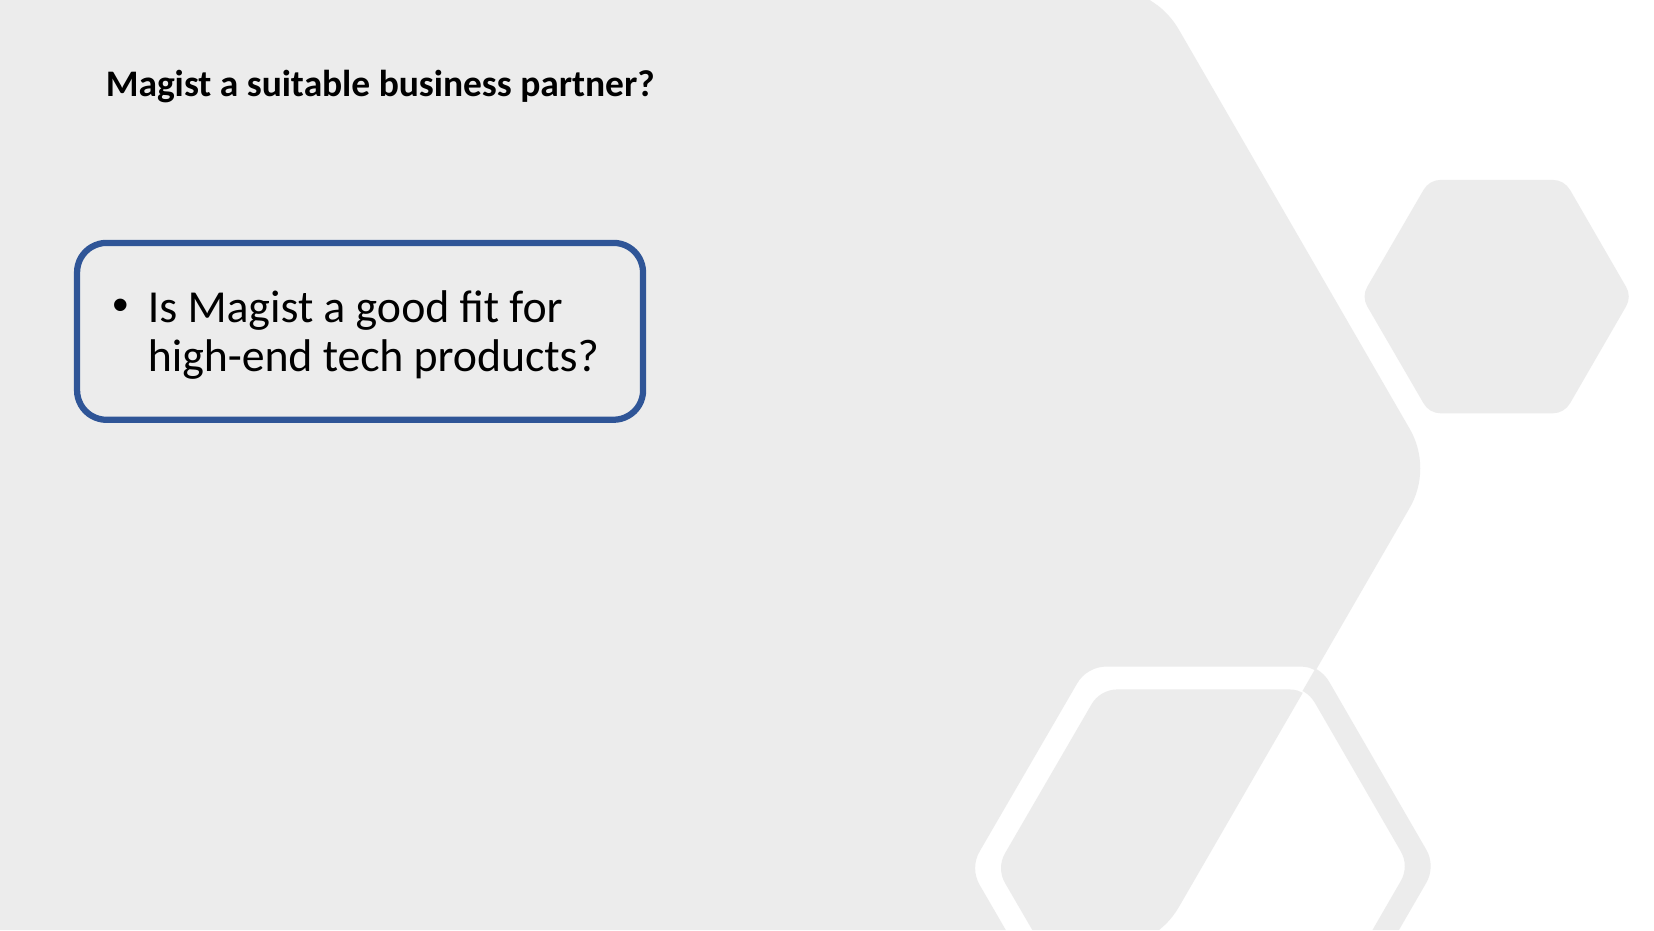

Magist a suitable business partner?

Is Magist a good fit for high-end tech products?